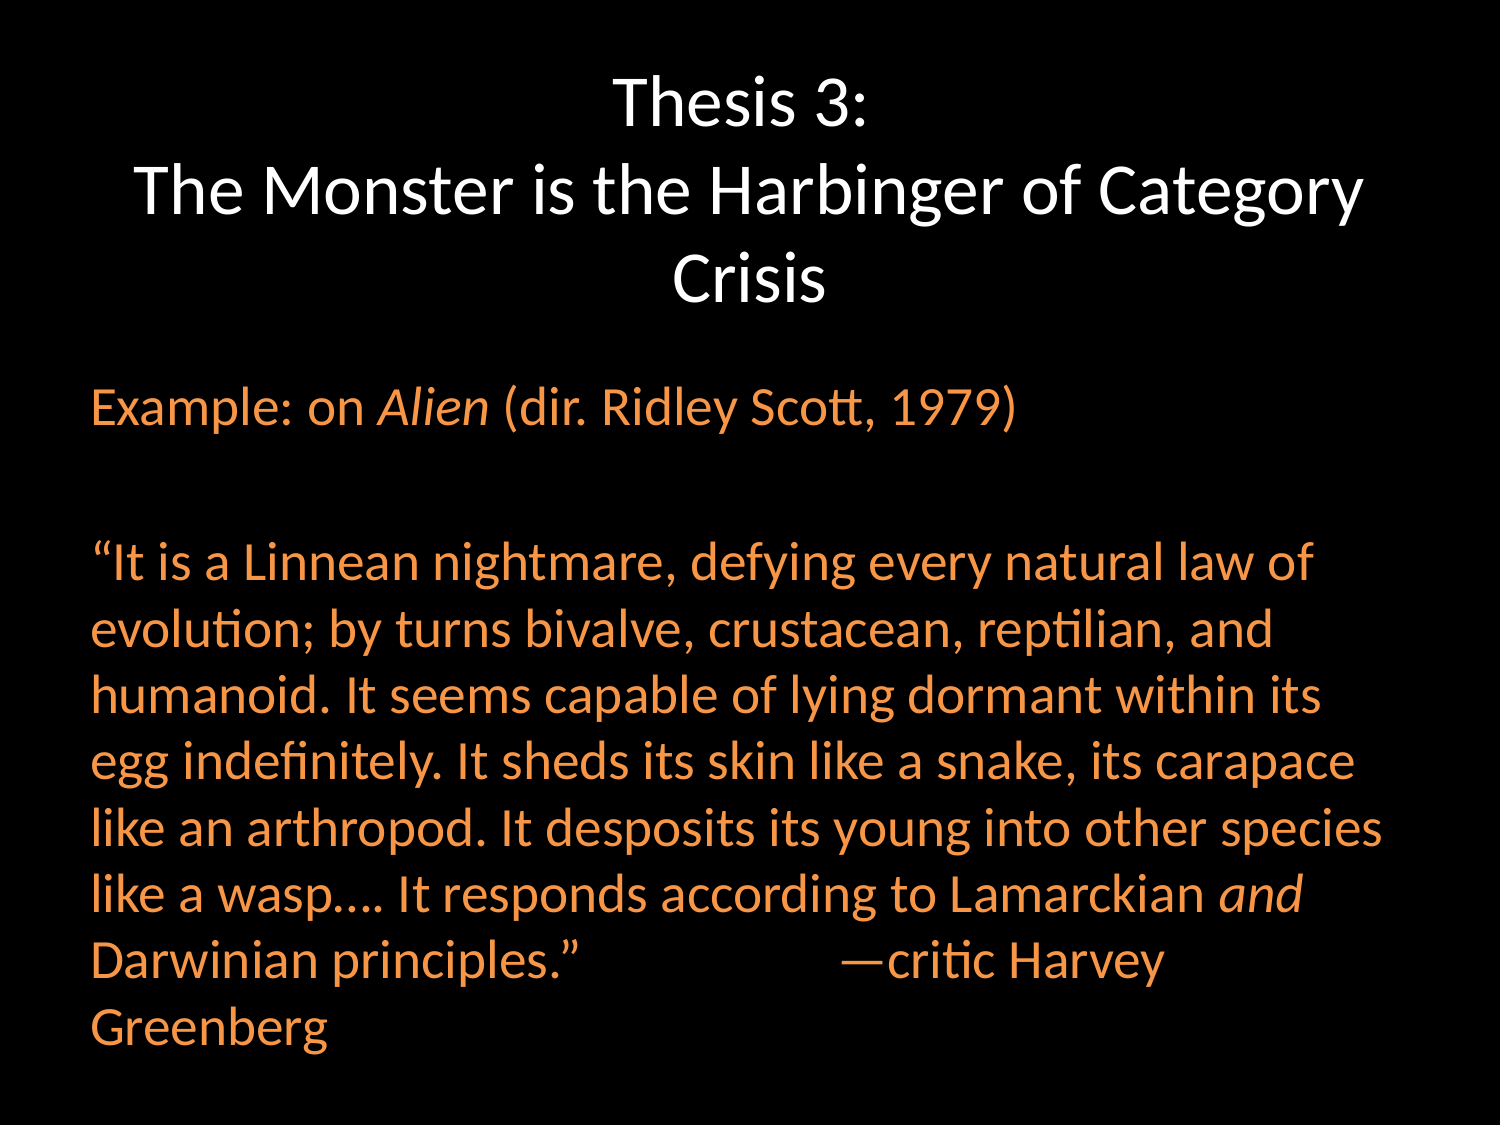

# Thesis 3: The Monster is the Harbinger of Category Crisis
Example: on Alien (dir. Ridley Scott, 1979)

“It is a Linnean nightmare, defying every natural law of evolution; by turns bivalve, crustacean, reptilian, and humanoid. It seems capable of lying dormant within its egg indefinitely. It sheds its skin like a snake, its carapace like an arthropod. It desposits its young into other species like a wasp…. It responds according to Lamarckian and Darwinian principles.” 		—critic Harvey Greenberg